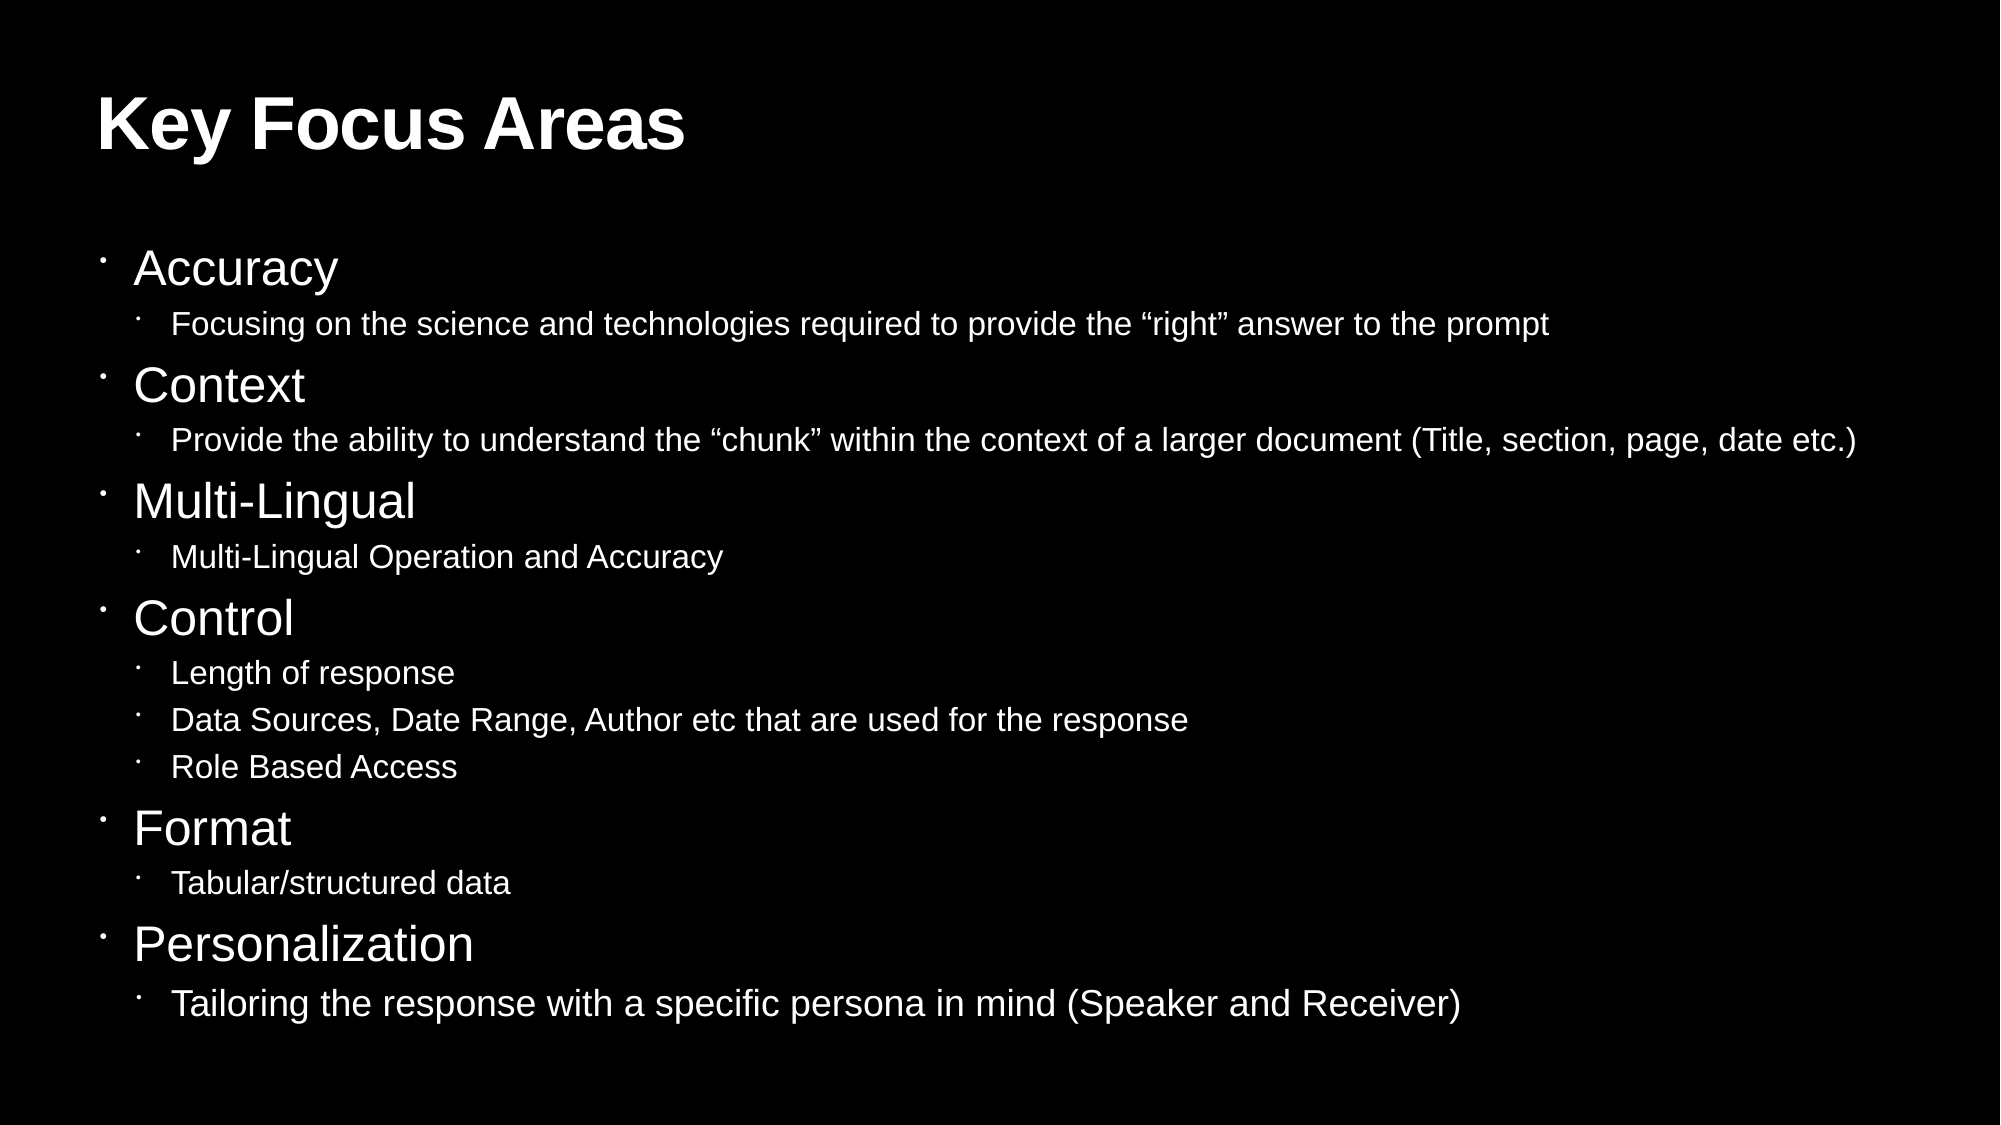

# Key Focus Areas
Accuracy
Focusing on the science and technologies required to provide the “right” answer to the prompt
Context
Provide the ability to understand the “chunk” within the context of a larger document (Title, section, page, date etc.)
Multi-Lingual
Multi-Lingual Operation and Accuracy
Control
Length of response
Data Sources, Date Range, Author etc that are used for the response
Role Based Access
Format
Tabular/structured data
Personalization
Tailoring the response with a specific persona in mind (Speaker and Receiver)